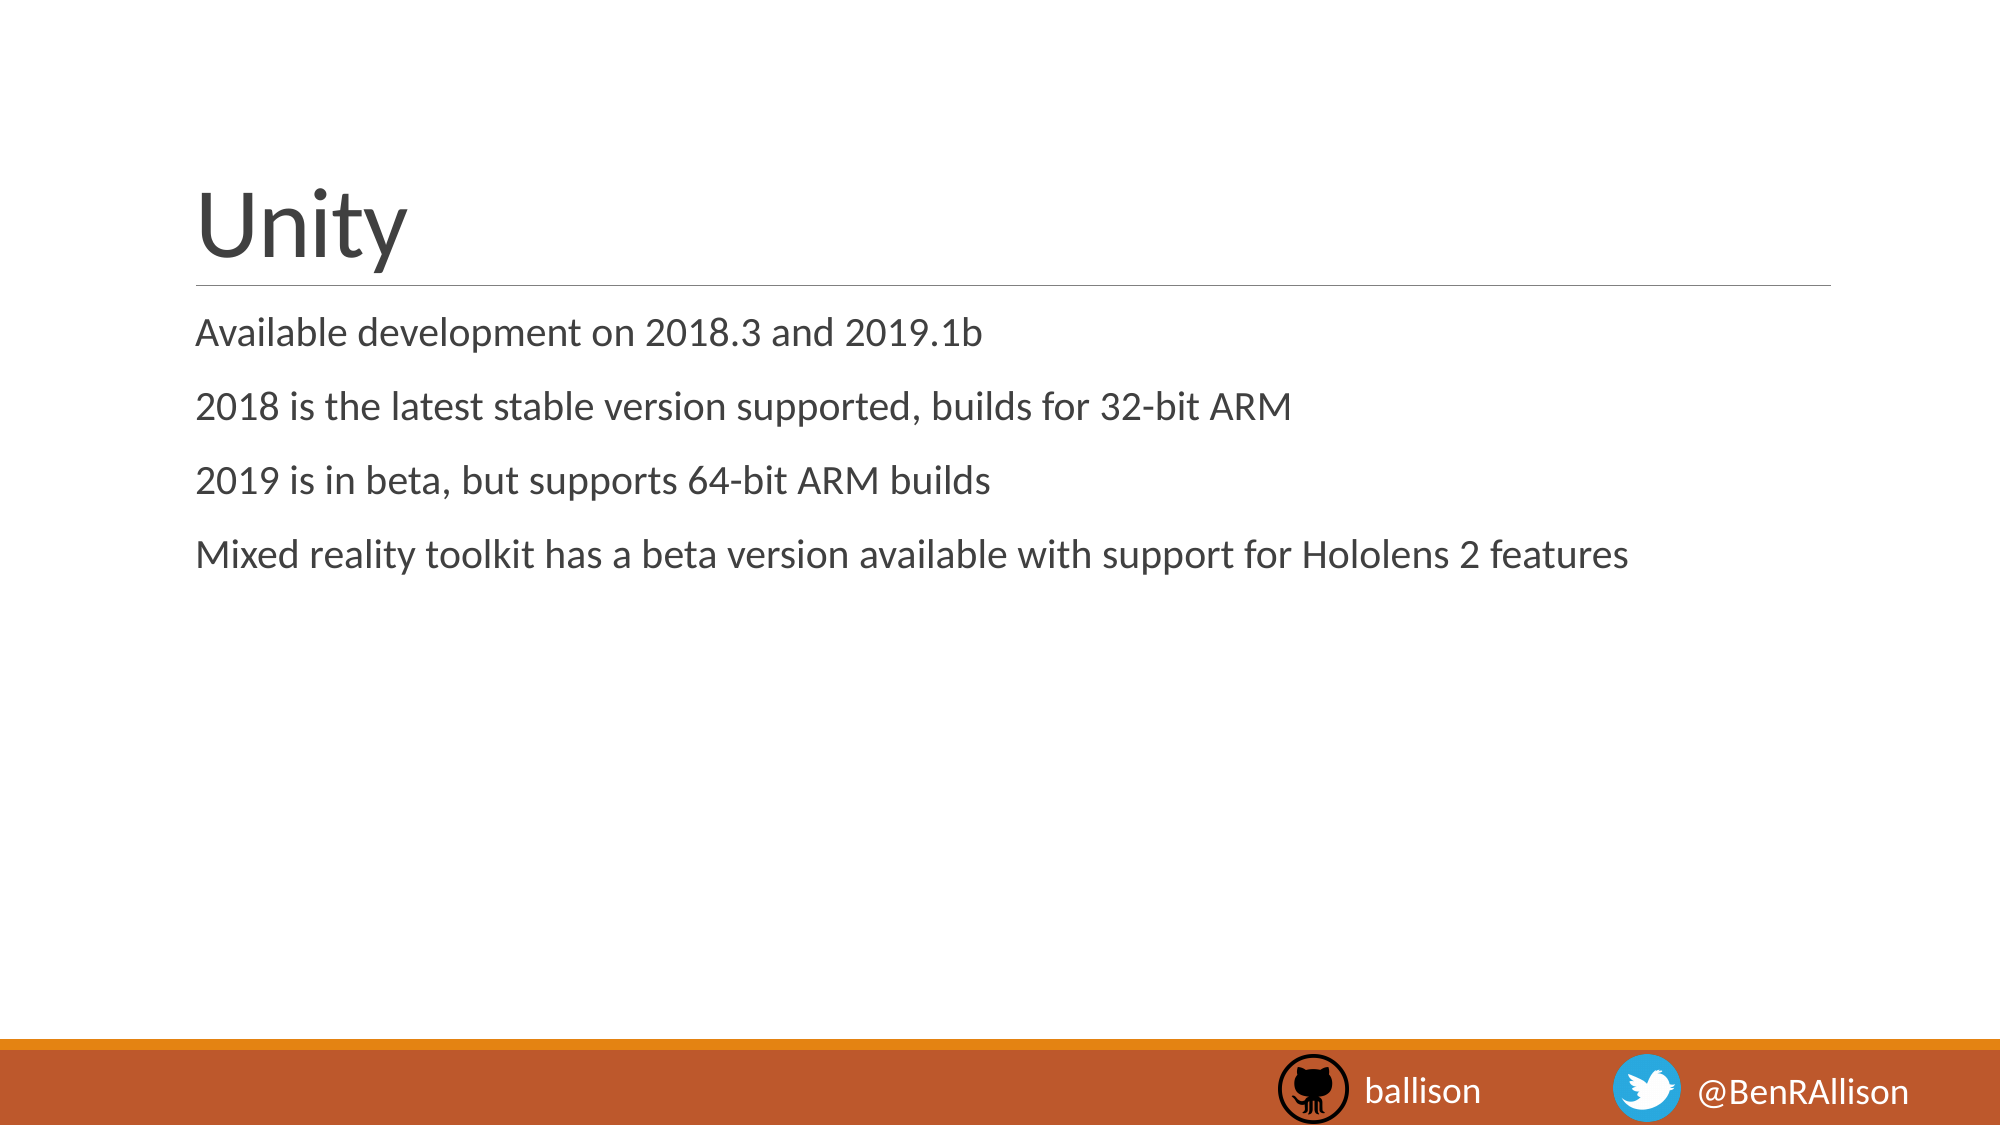

# Unity
Available development on 2018.3 and 2019.1b
2018 is the latest stable version supported, builds for 32-bit ARM
2019 is in beta, but supports 64-bit ARM builds
Mixed reality toolkit has a beta version available with support for Hololens 2 features